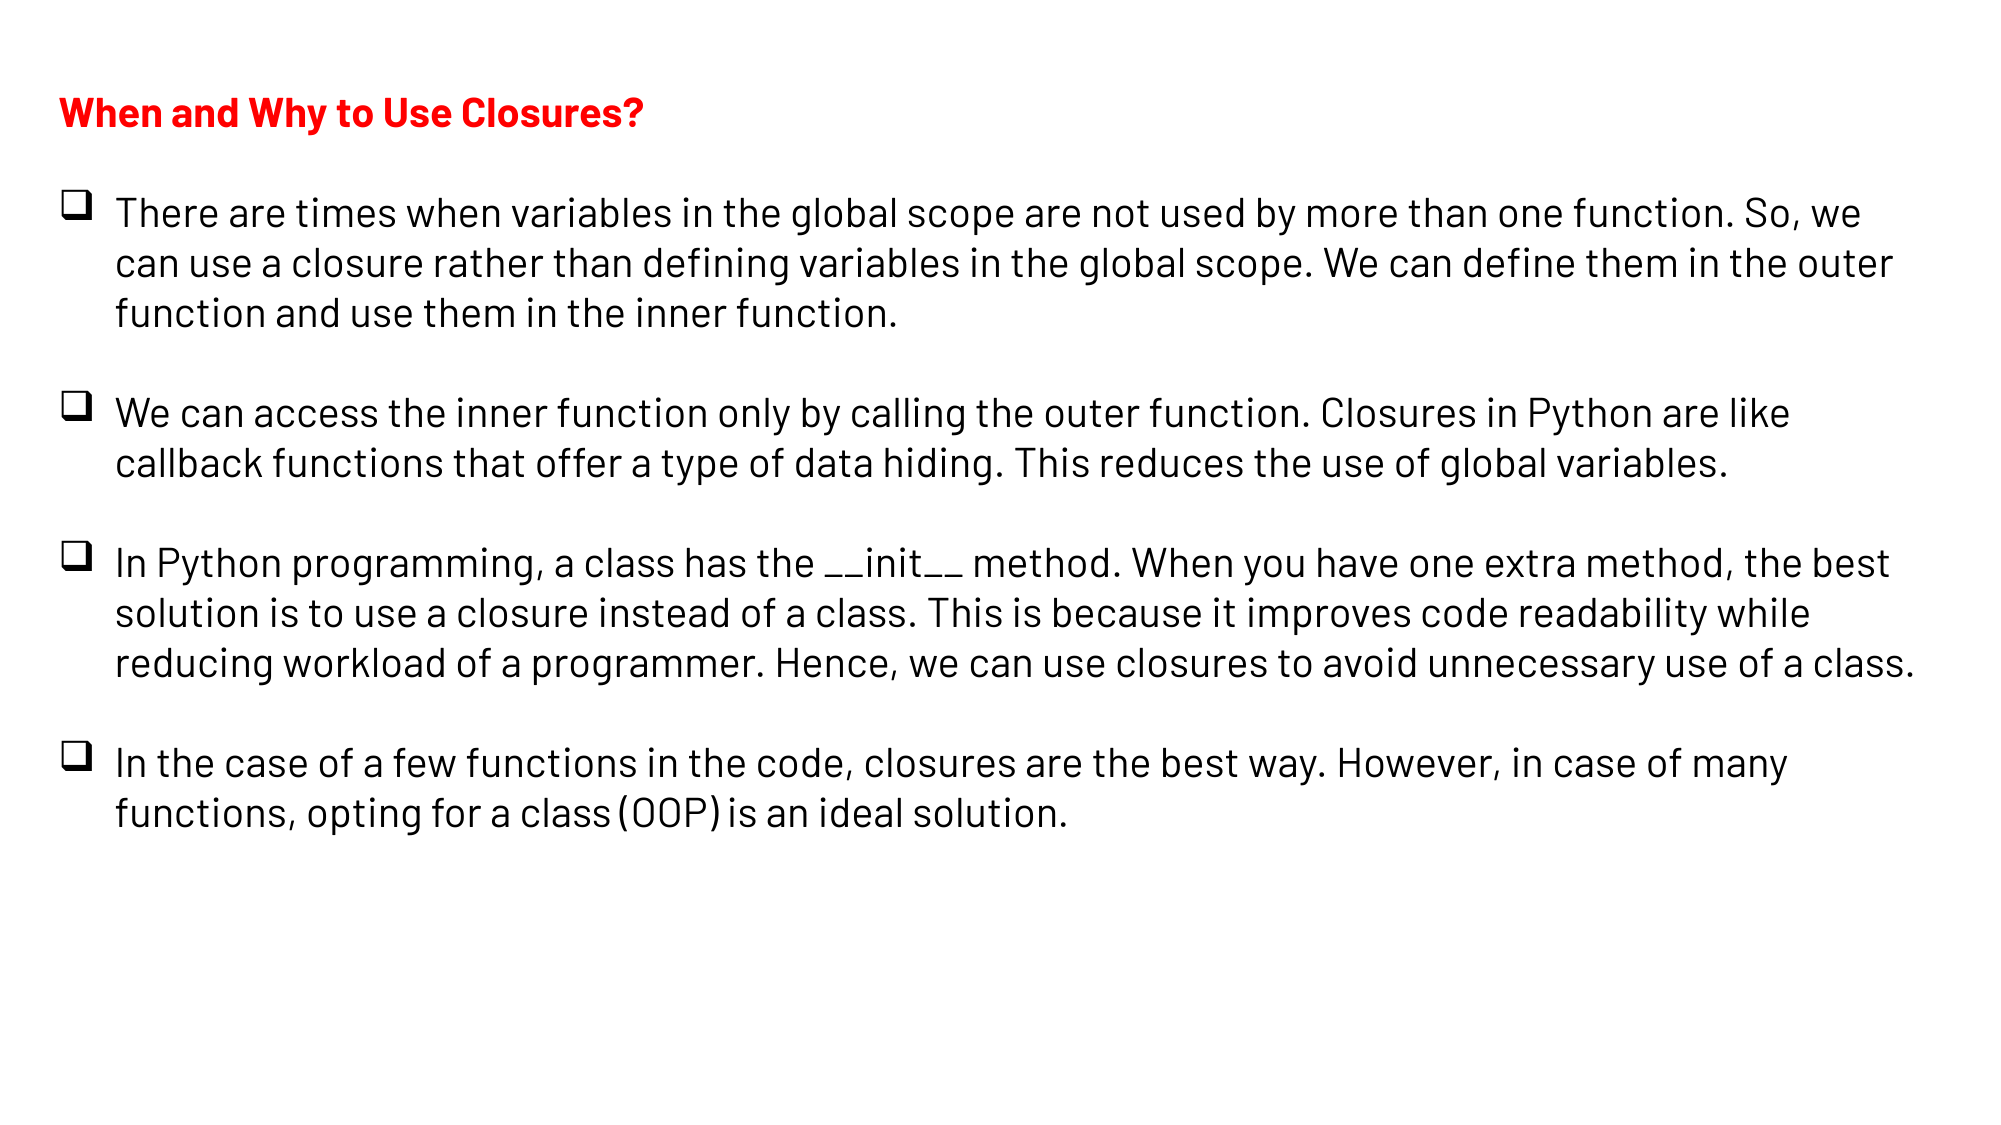

When and Why to Use Closures?

There are times when variables in the global scope are not used by more than one function. So, we can use a closure rather than defining variables in the global scope. We can define them in the outer function and use them in the inner function.

We can access the inner function only by calling the outer function. Closures in Python are like callback functions that offer a type of data hiding. This reduces the use of global variables.

In Python programming, a class has the __init__ method. When you have one extra method, the best solution is to use a closure instead of a class. This is because it improves code readability while reducing workload of a programmer. Hence, we can use closures to avoid unnecessary use of a class.

In the case of a few functions in the code, closures are the best way. However, in case of many functions, opting for a class (OOP) is an ideal solution.